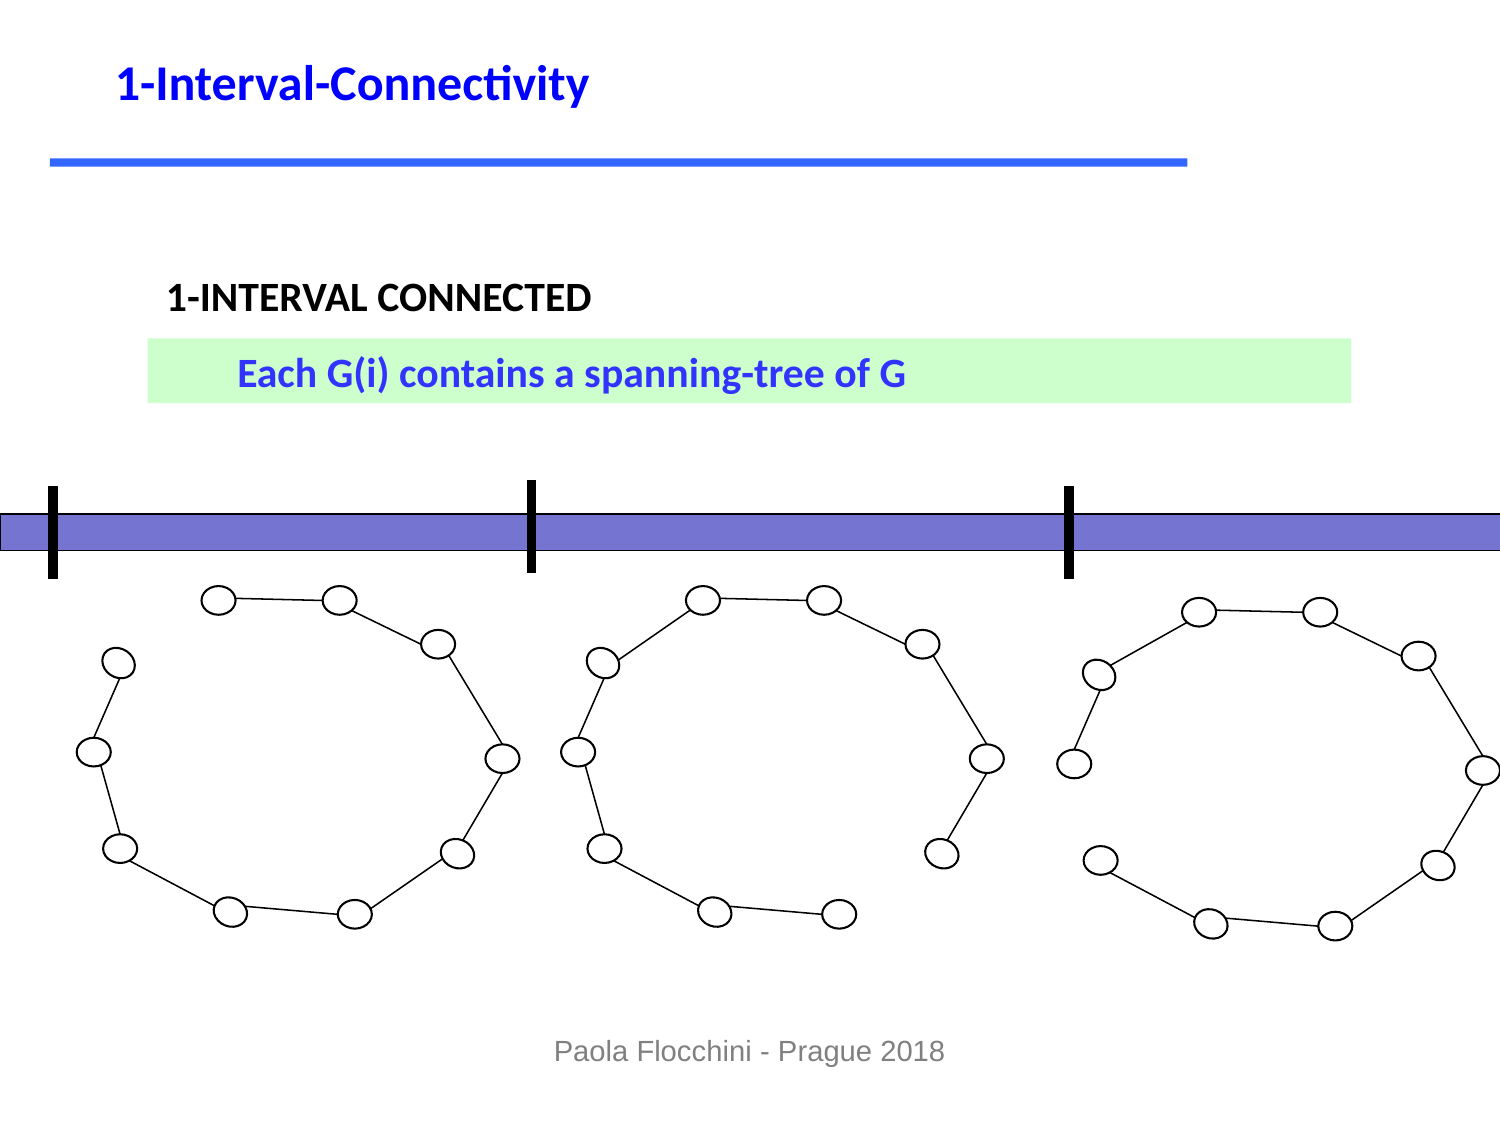

1-Interval-Connectivity

1-INTERVAL CONNECTED
LOOK
Each G(i) contains a spanning-tree of G

Paola Flocchini - Prague 2018